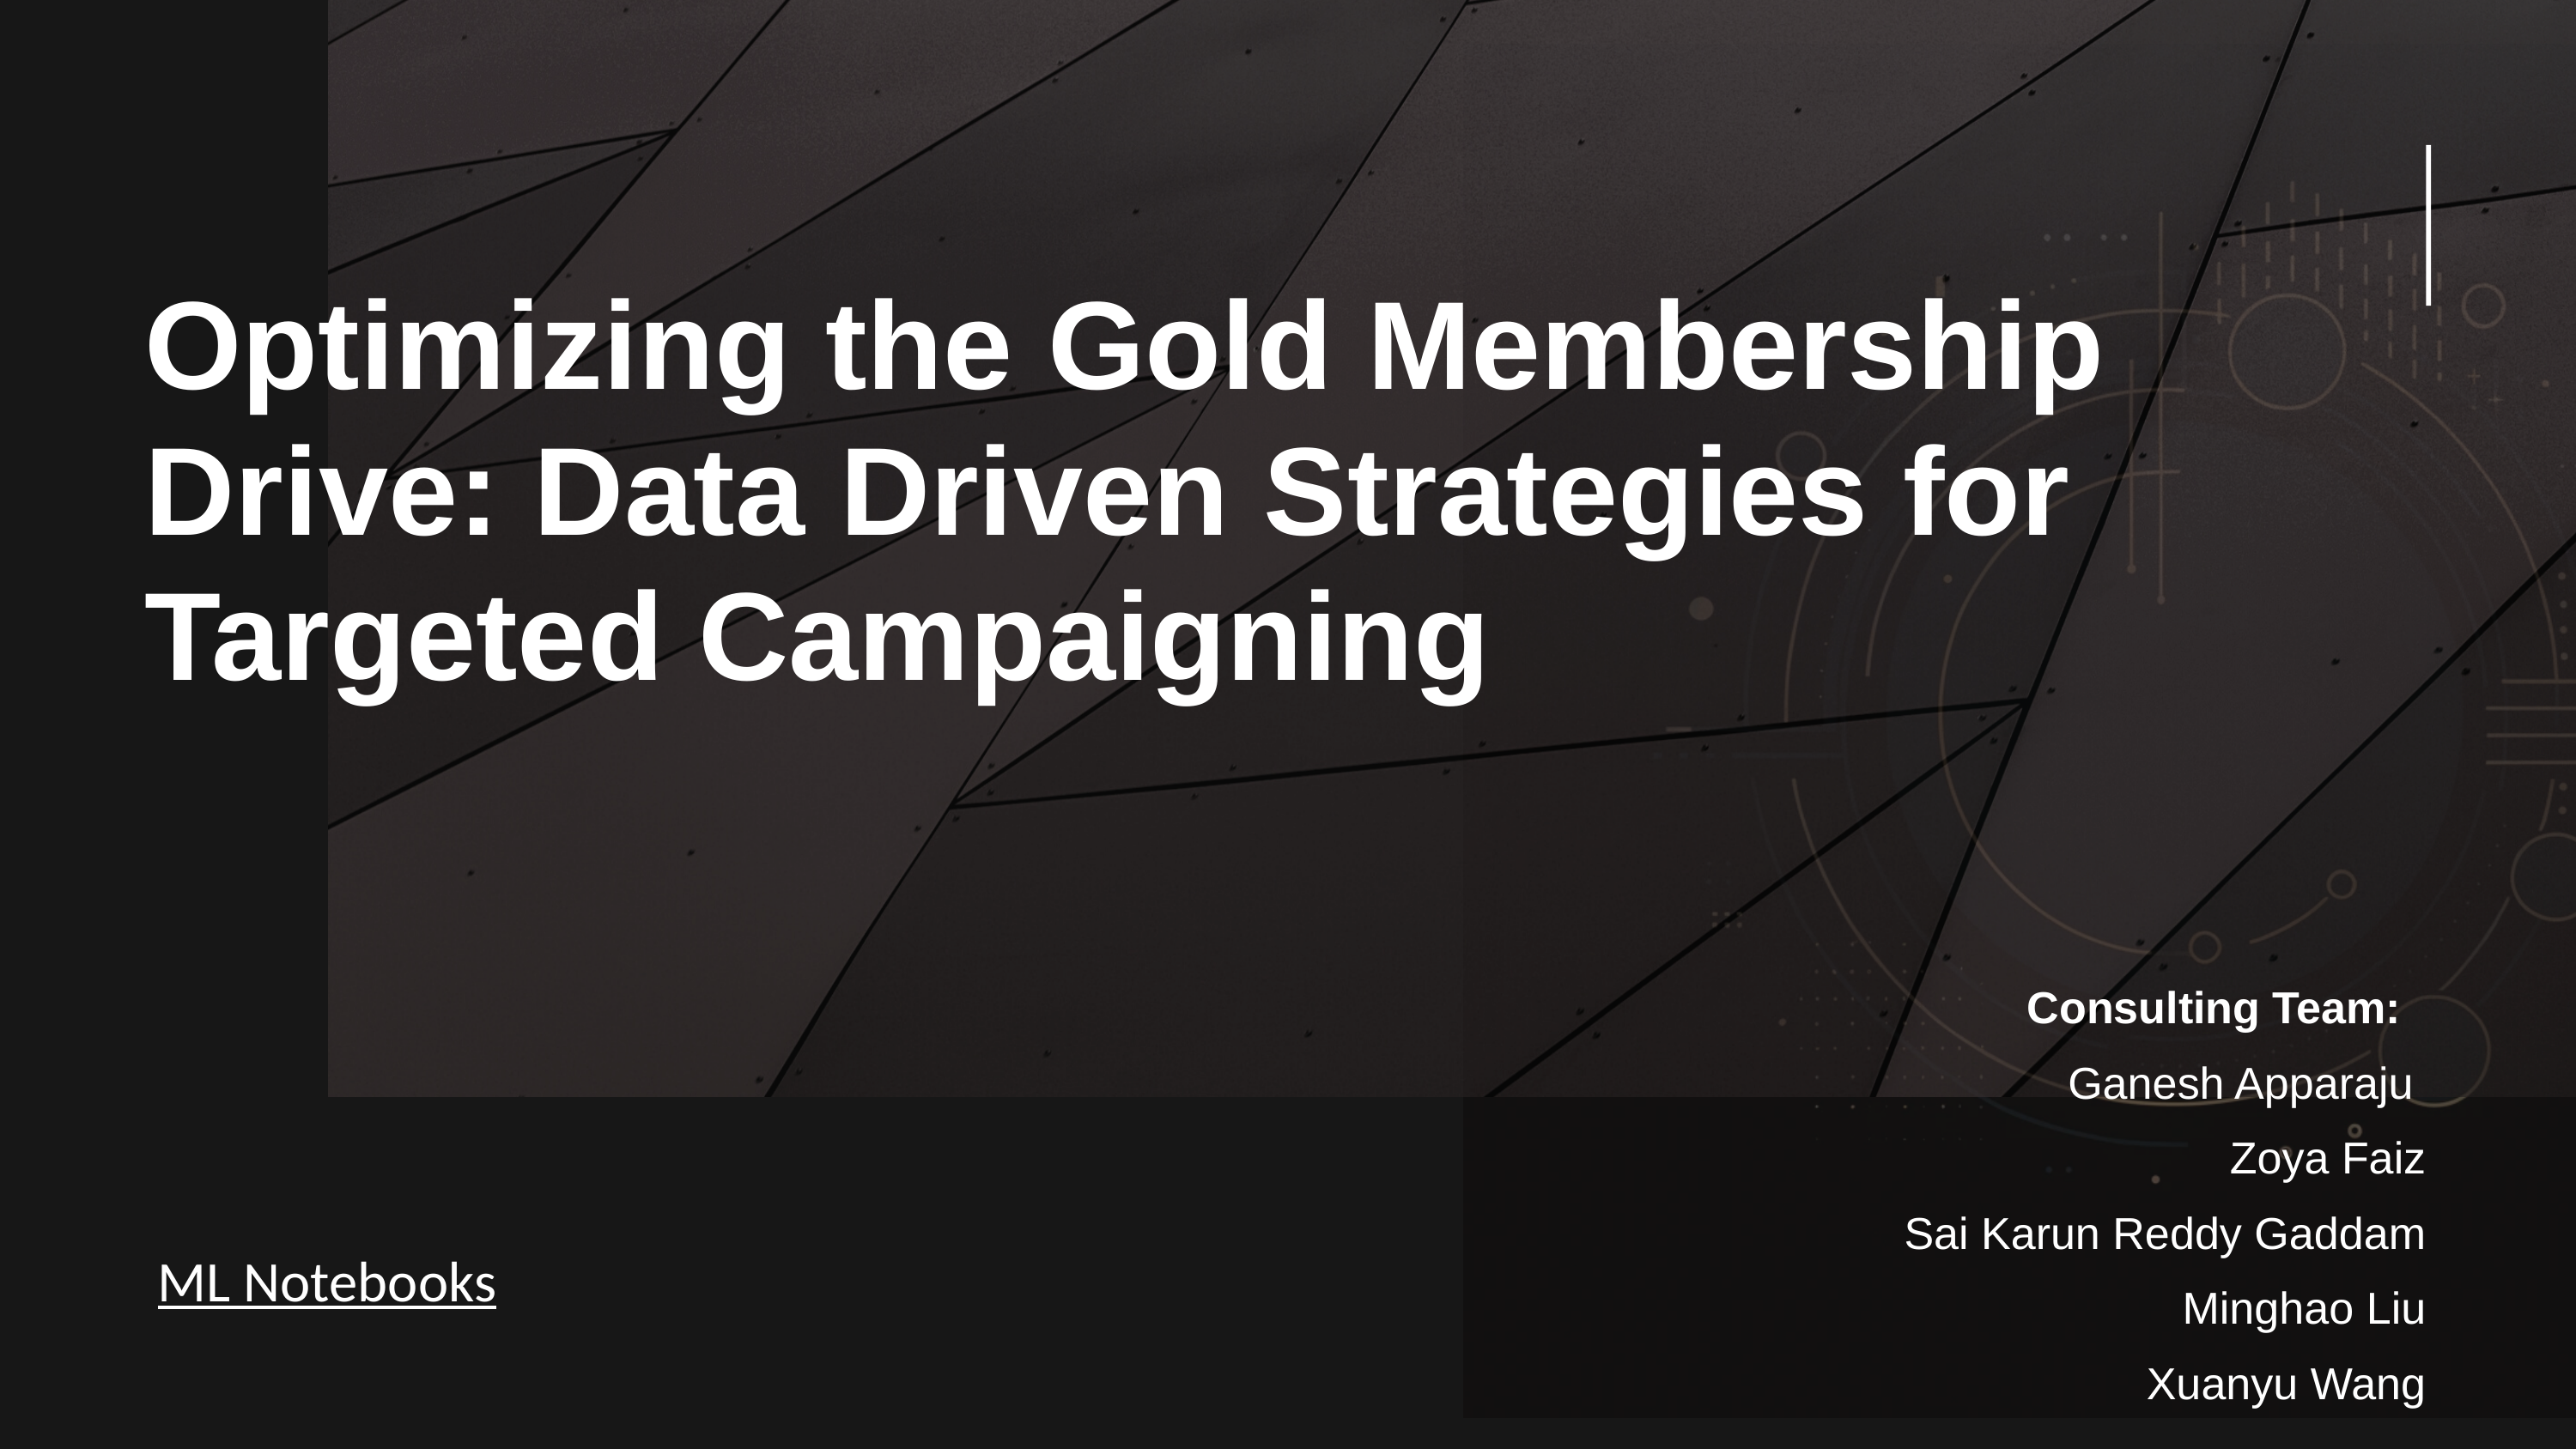

Optimizing the Gold Membership Drive: Data Driven Strategies for Targeted Campaigning

Consulting Team:
Ganesh Apparaju
Zoya Faiz
Sai Karun Reddy Gaddam
Minghao Liu
Xuanyu Wang
ML Notebooks